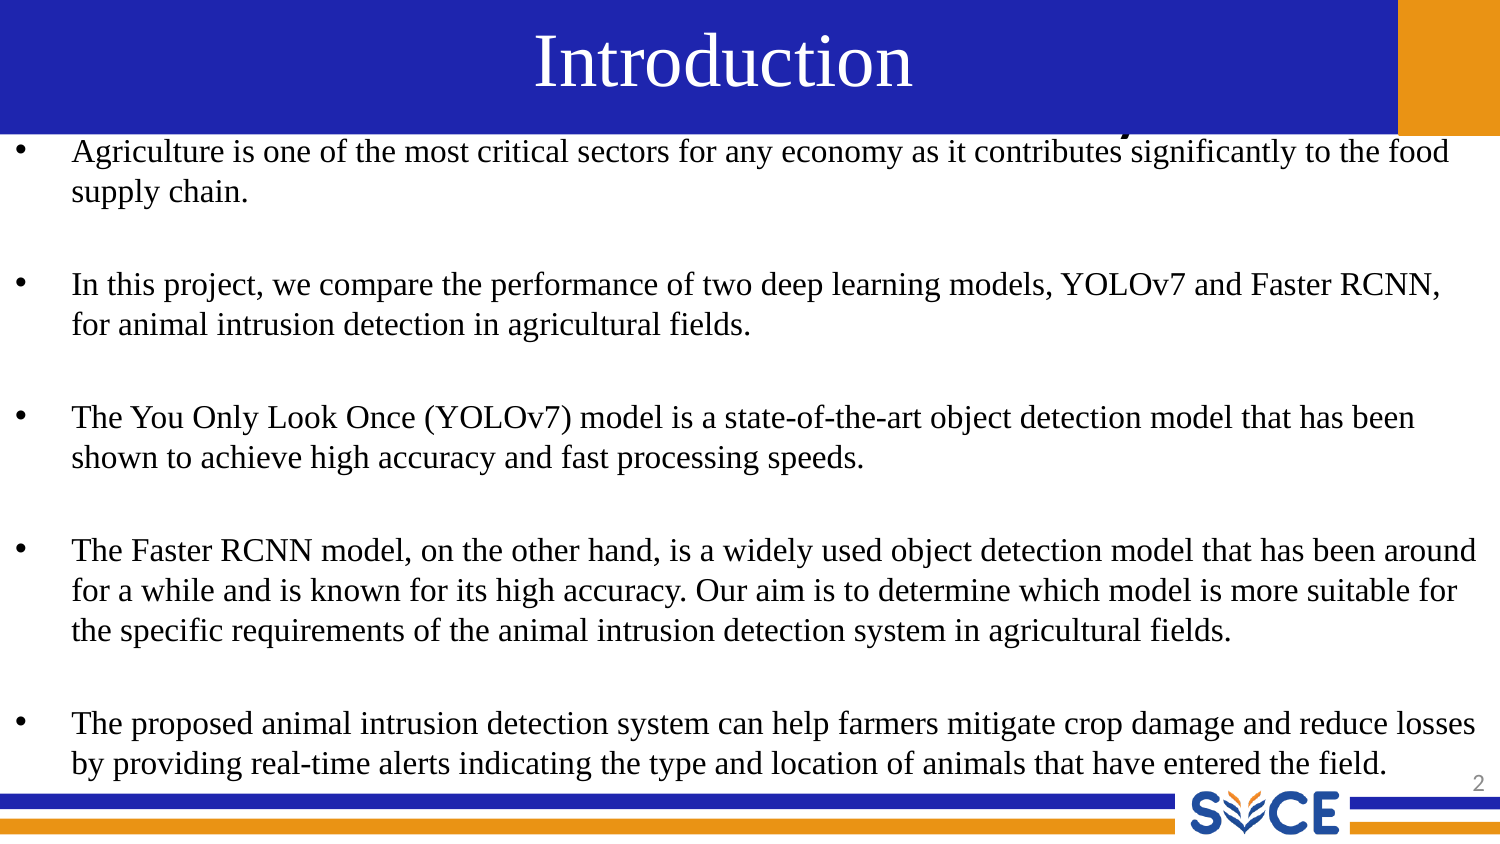

# Introduction
Agriculture is one of the most critical sectors for any economy as it contributes significantly to the food supply chain.

In this project, we compare the performance of two deep learning models, YOLOv7 and Faster RCNN, for animal intrusion detection in agricultural fields.

The You Only Look Once (YOLOv7) model is a state-of-the-art object detection model that has been shown to achieve high accuracy and fast processing speeds.

The Faster RCNN model, on the other hand, is a widely used object detection model that has been around for a while and is known for its high accuracy. Our aim is to determine which model is more suitable for the specific requirements of the animal intrusion detection system in agricultural fields.

The proposed animal intrusion detection system can help farmers mitigate crop damage and reduce losses by providing real-time alerts indicating the type and location of animals that have entered the field.
2